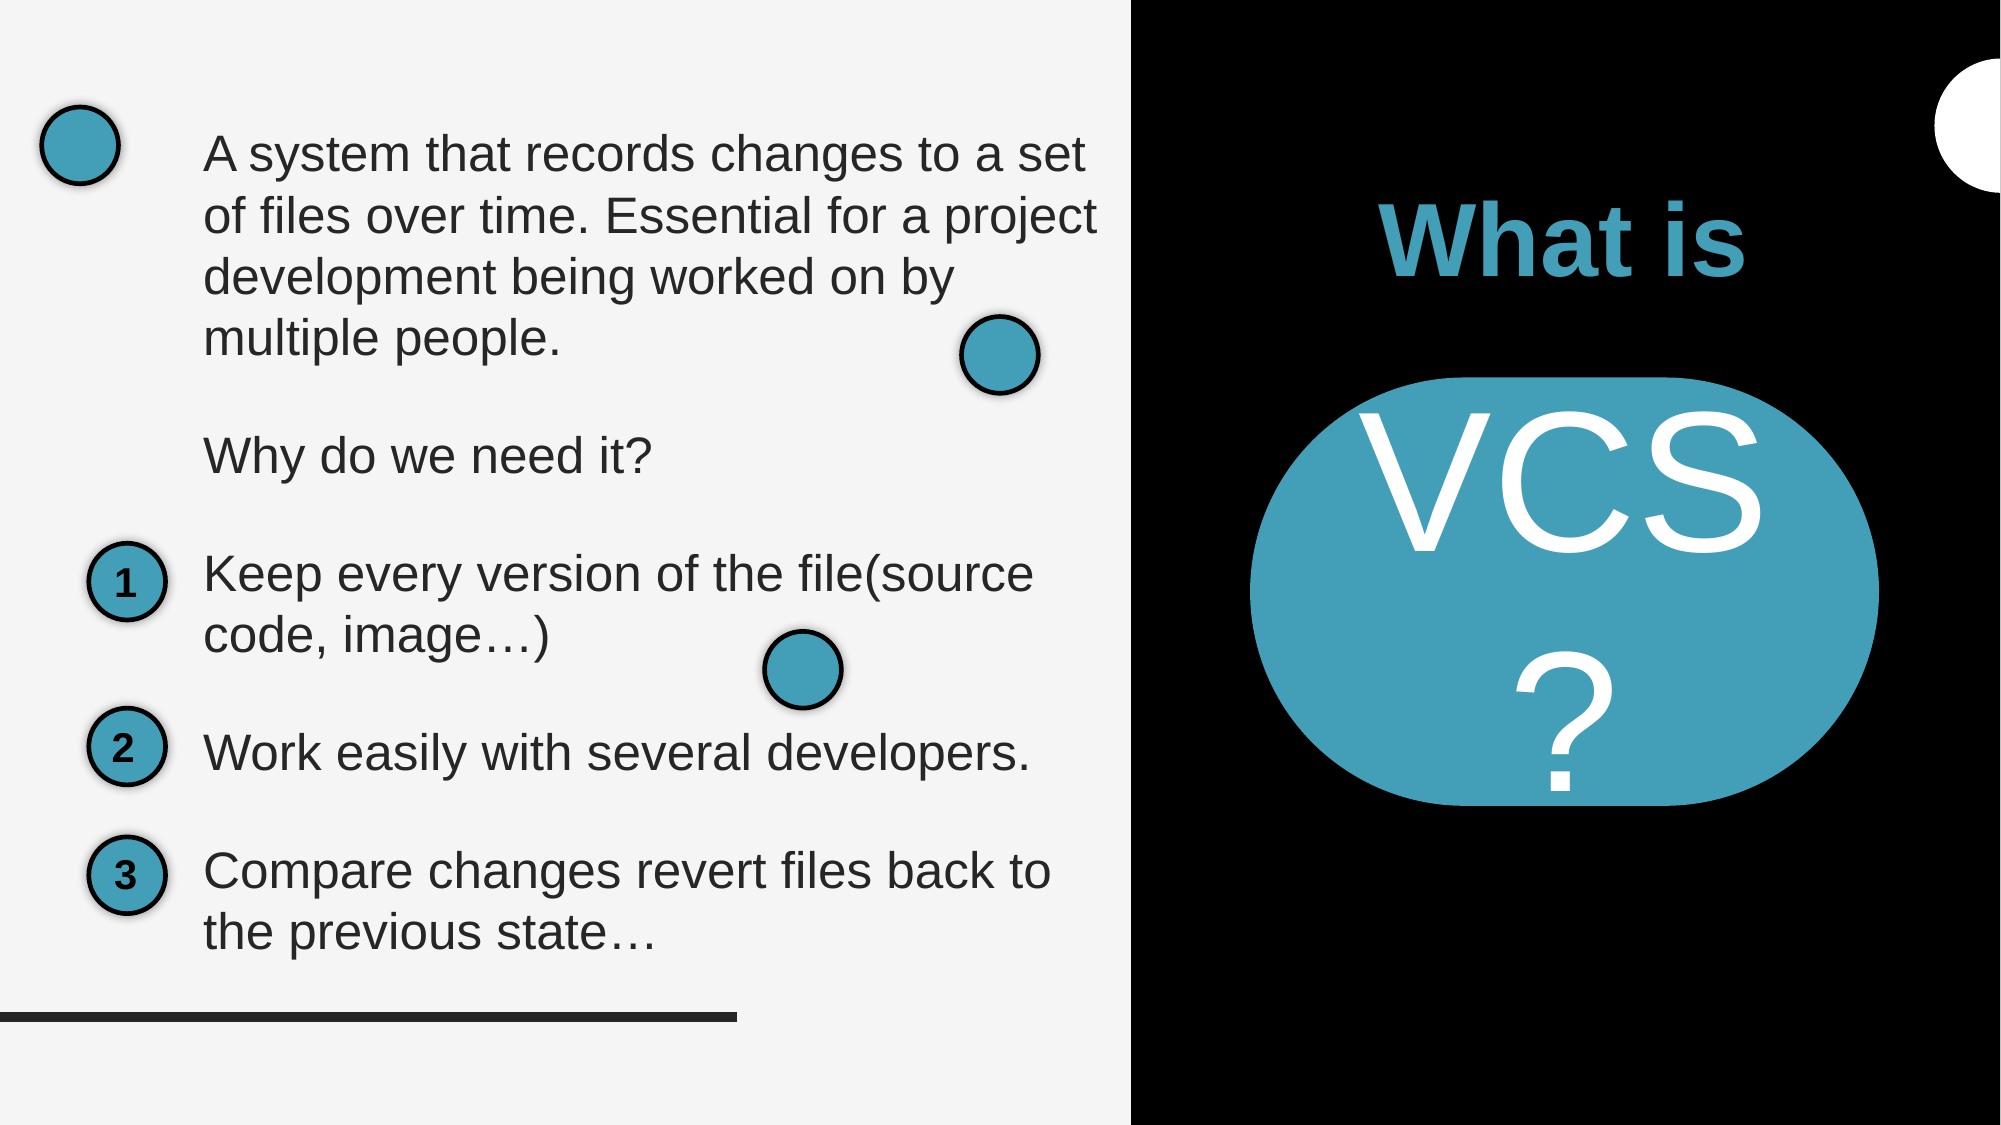

# What is

A system that records changes to a set of files over time. Essential for a project development being worked on by multiple people.
Why do we need it?
Keep every version of the file(source code, image…)
Work easily with several developers.
Compare changes revert files back to the previous state…

VCS?

1

2

3